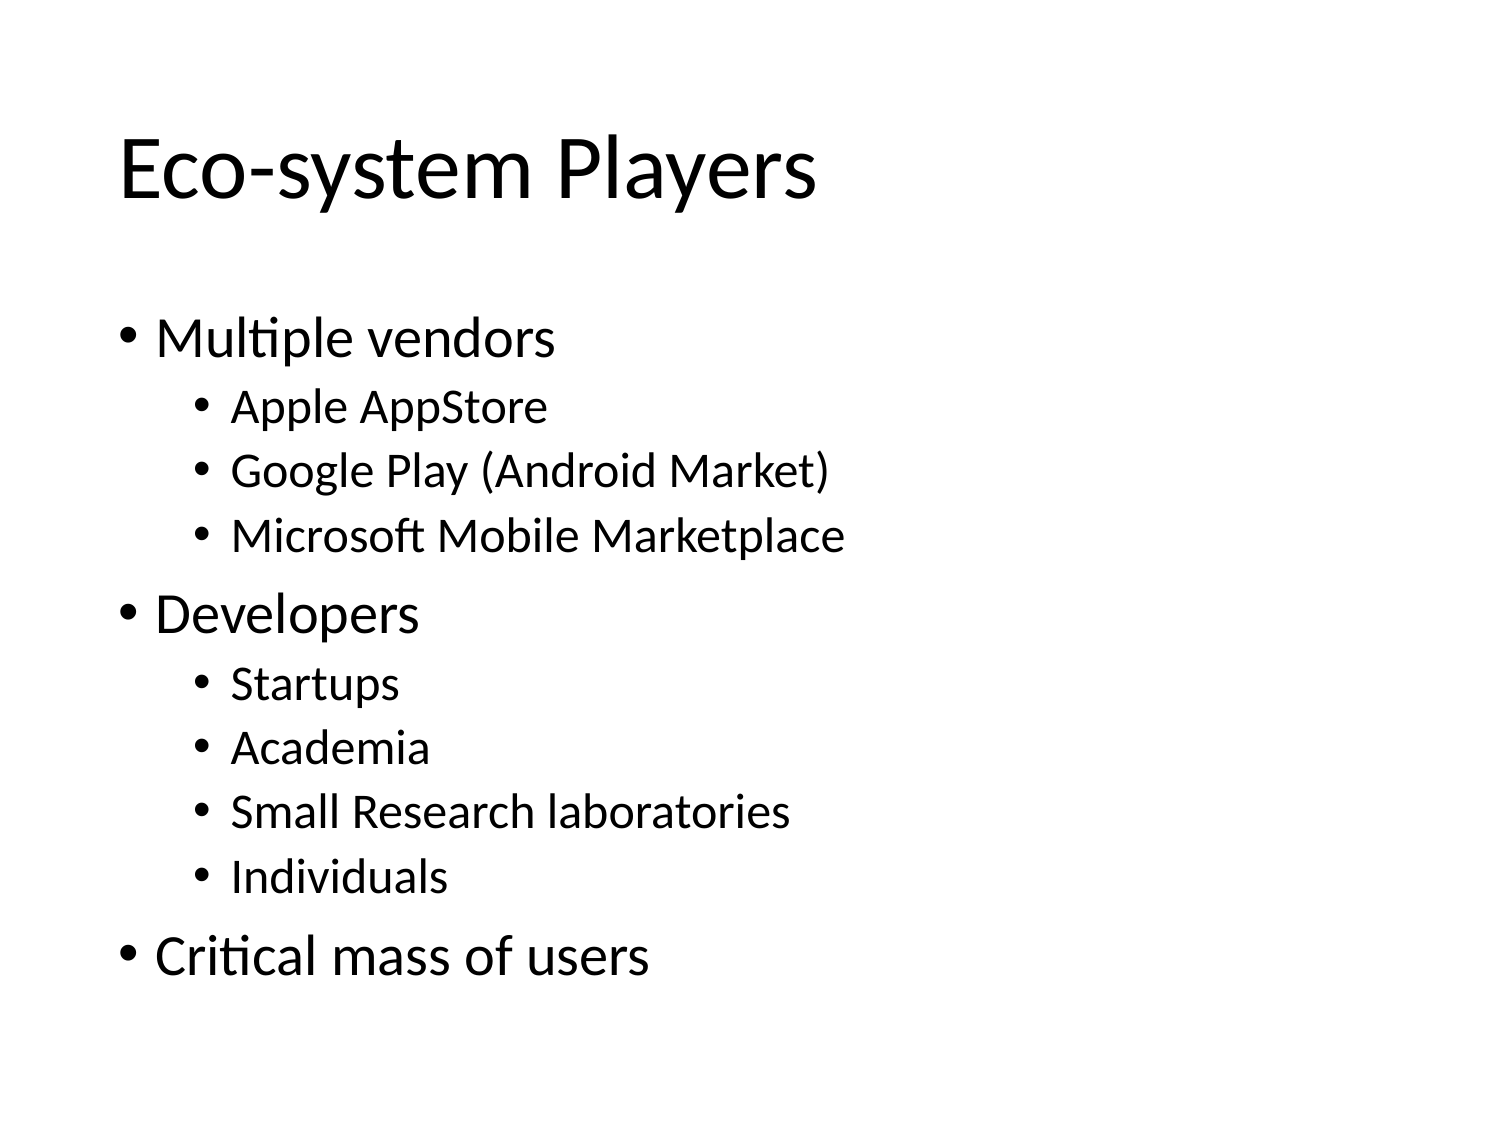

# Eco-system Players
Multiple vendors
Apple AppStore
Google Play (Android Market)
Microsoft Mobile Marketplace
Developers
Startups
Academia
Small Research laboratories
Individuals
Critical mass of users